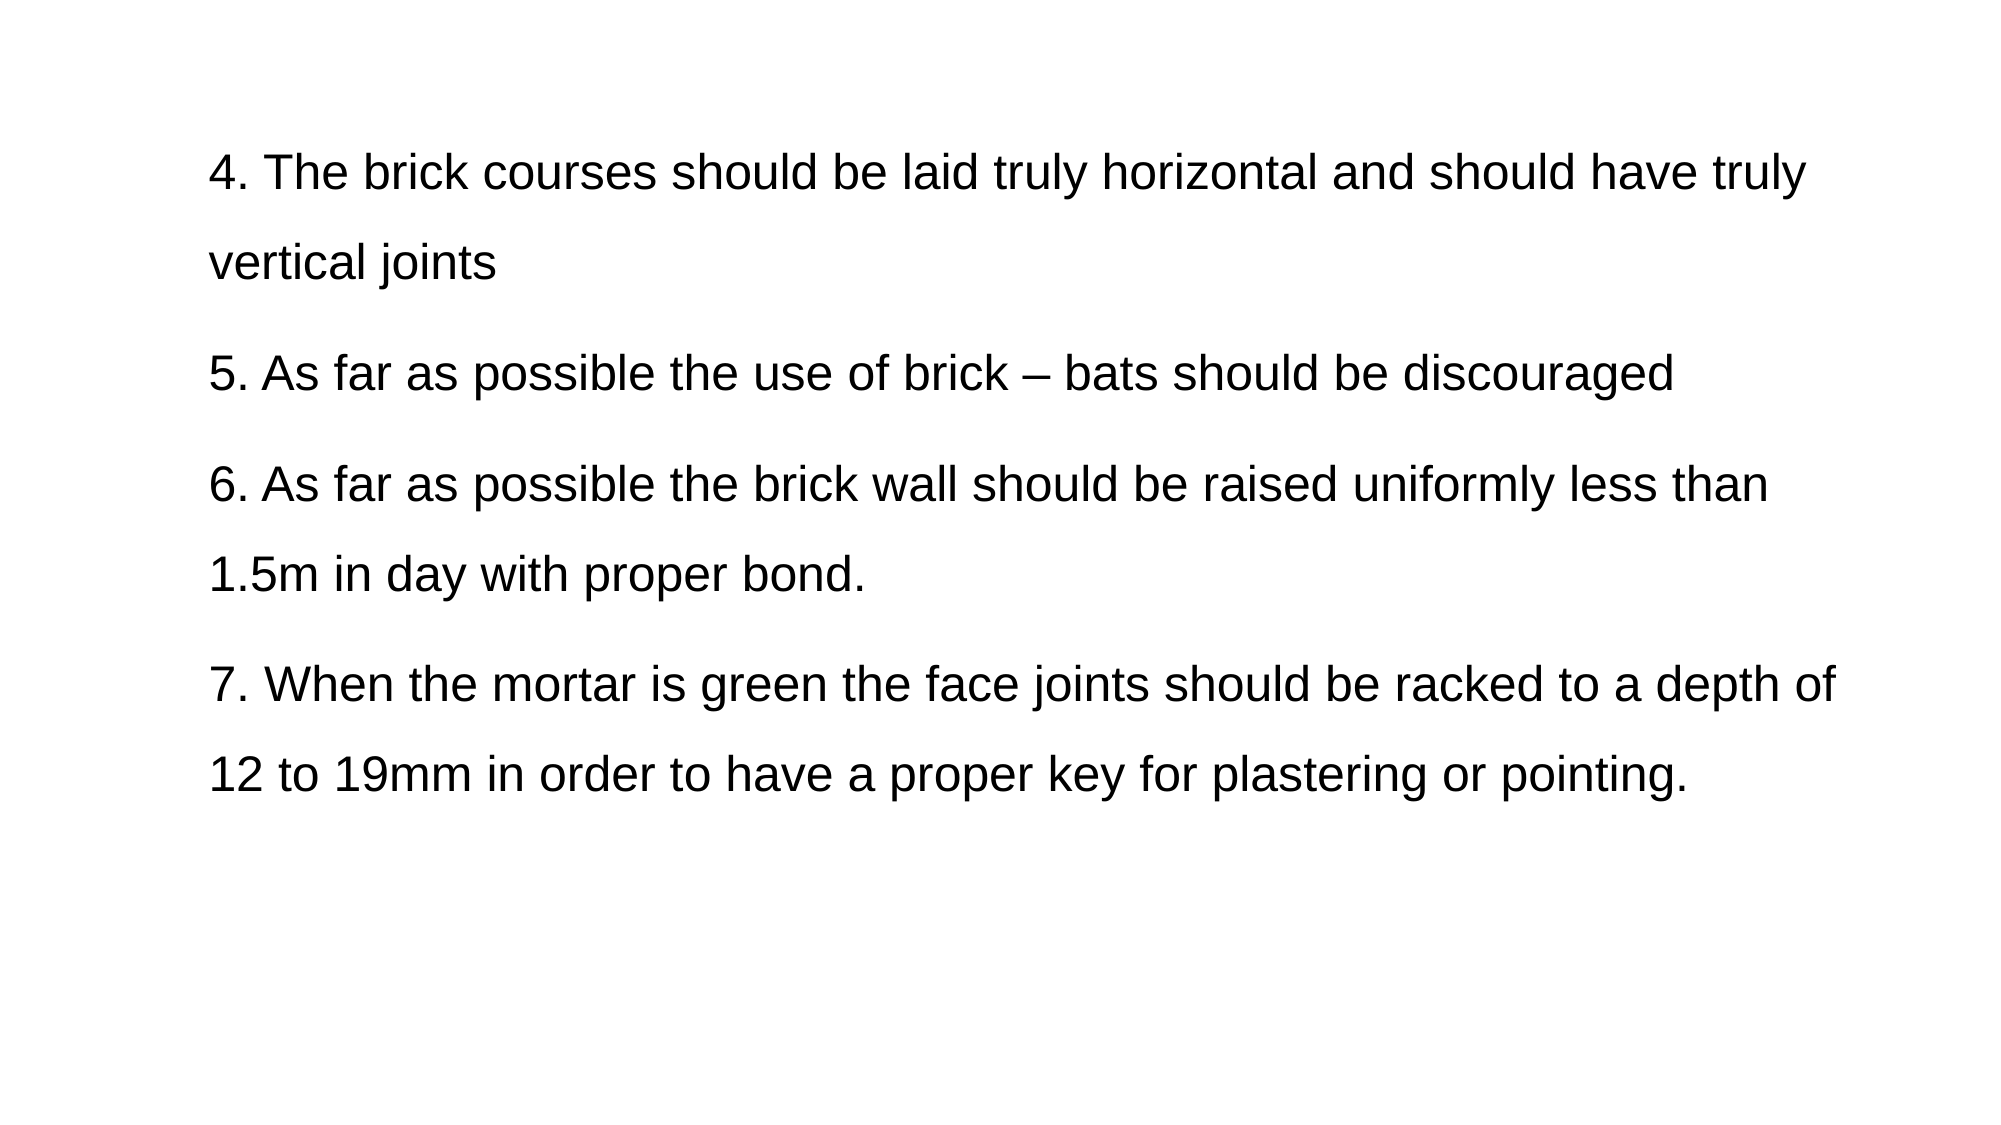

4. The brick courses should be laid truly horizontal and should have truly vertical joints
5. As far as possible the use of brick – bats should be discouraged
6. As far as possible the brick wall should be raised uniformly less than 1.5m in day with proper bond.
7. When the mortar is green the face joints should be racked to a depth of 12 to 19mm in order to have a proper key for plastering or pointing.